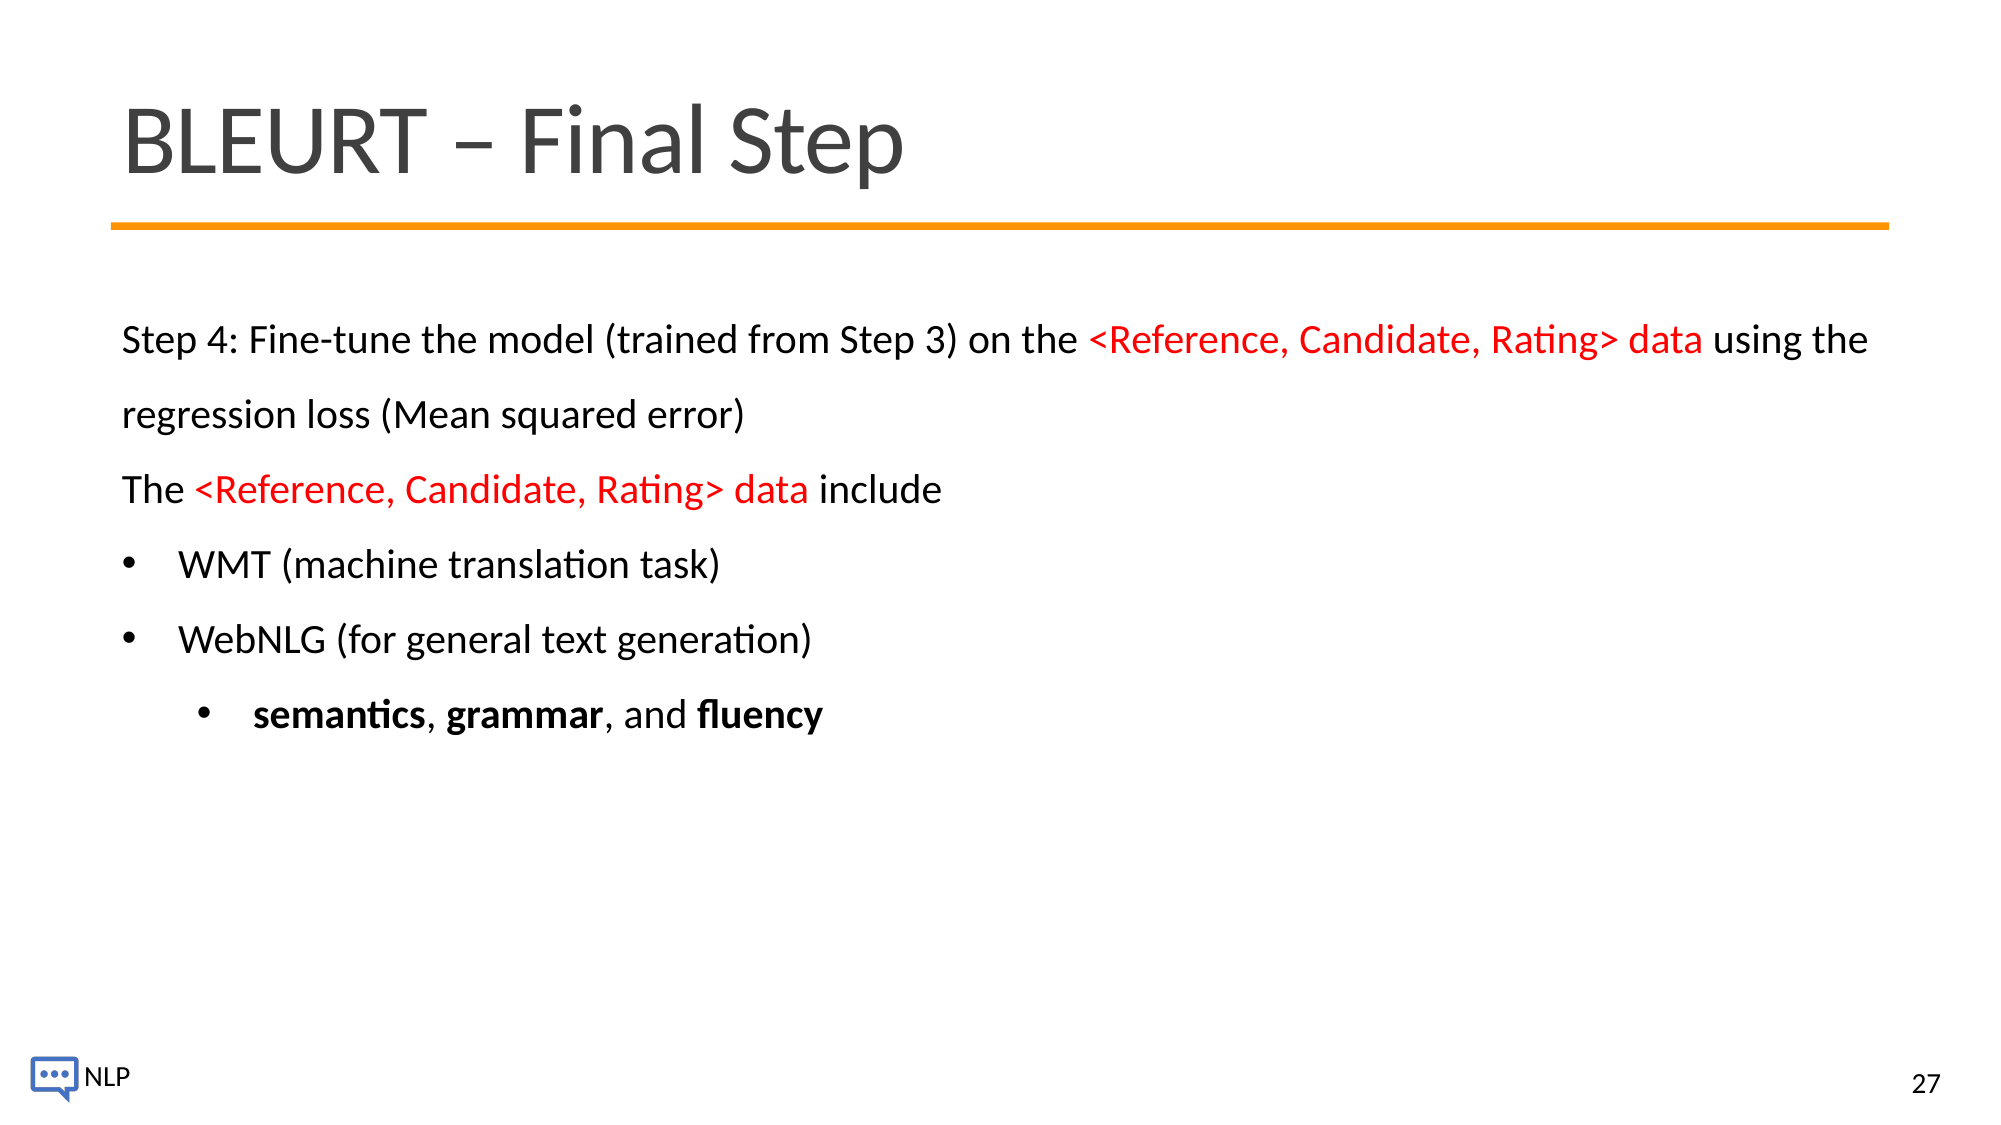

# BLEURT – Final Step
Step 4: Fine-tune the model (trained from Step 3) on the <Reference, Candidate, Rating> data using the regression loss (Mean squared error)
The <Reference, Candidate, Rating> data include
WMT (machine translation task)
WebNLG (for general text generation)
semantics, grammar, and fluency
27